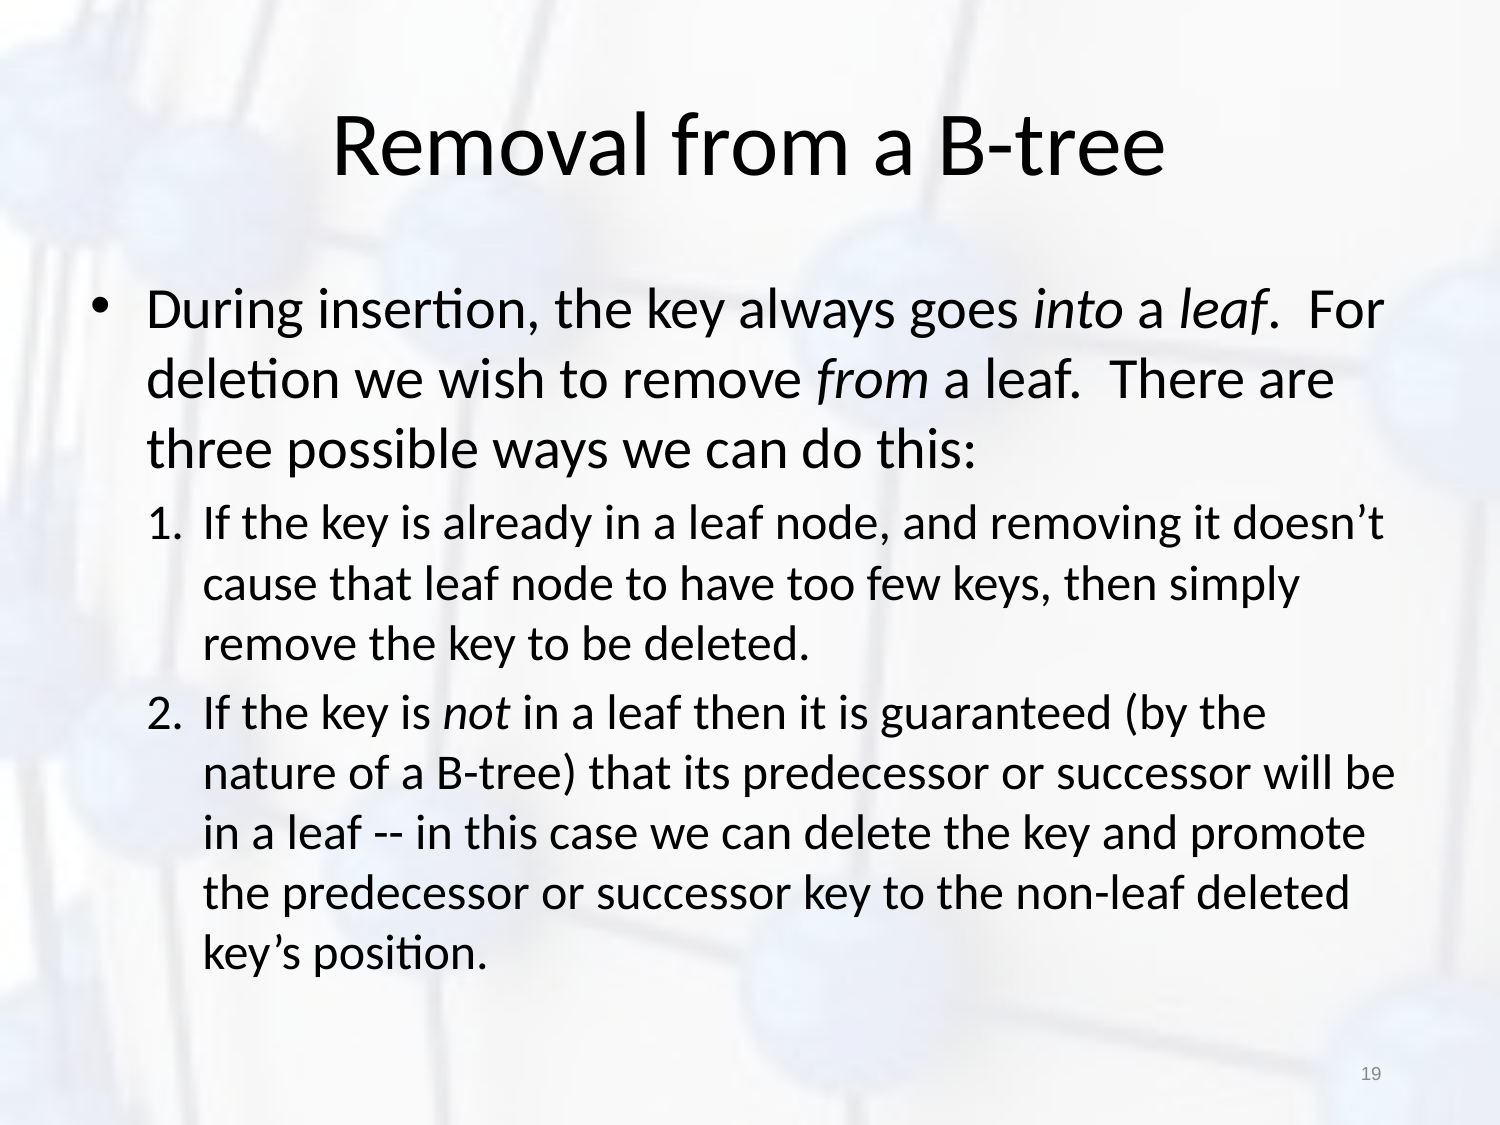

# Removal from a B-tree
During insertion, the key always goes into a leaf.  For deletion we wish to remove from a leaf.  There are three possible ways we can do this:
If the key is already in a leaf node, and removing it doesn’t cause that leaf node to have too few keys, then simply remove the key to be deleted.
If the key is not in a leaf then it is guaranteed (by the nature of a B-tree) that its predecessor or successor will be in a leaf -- in this case we can delete the key and promote the predecessor or successor key to the non-leaf deleted key’s position.
19